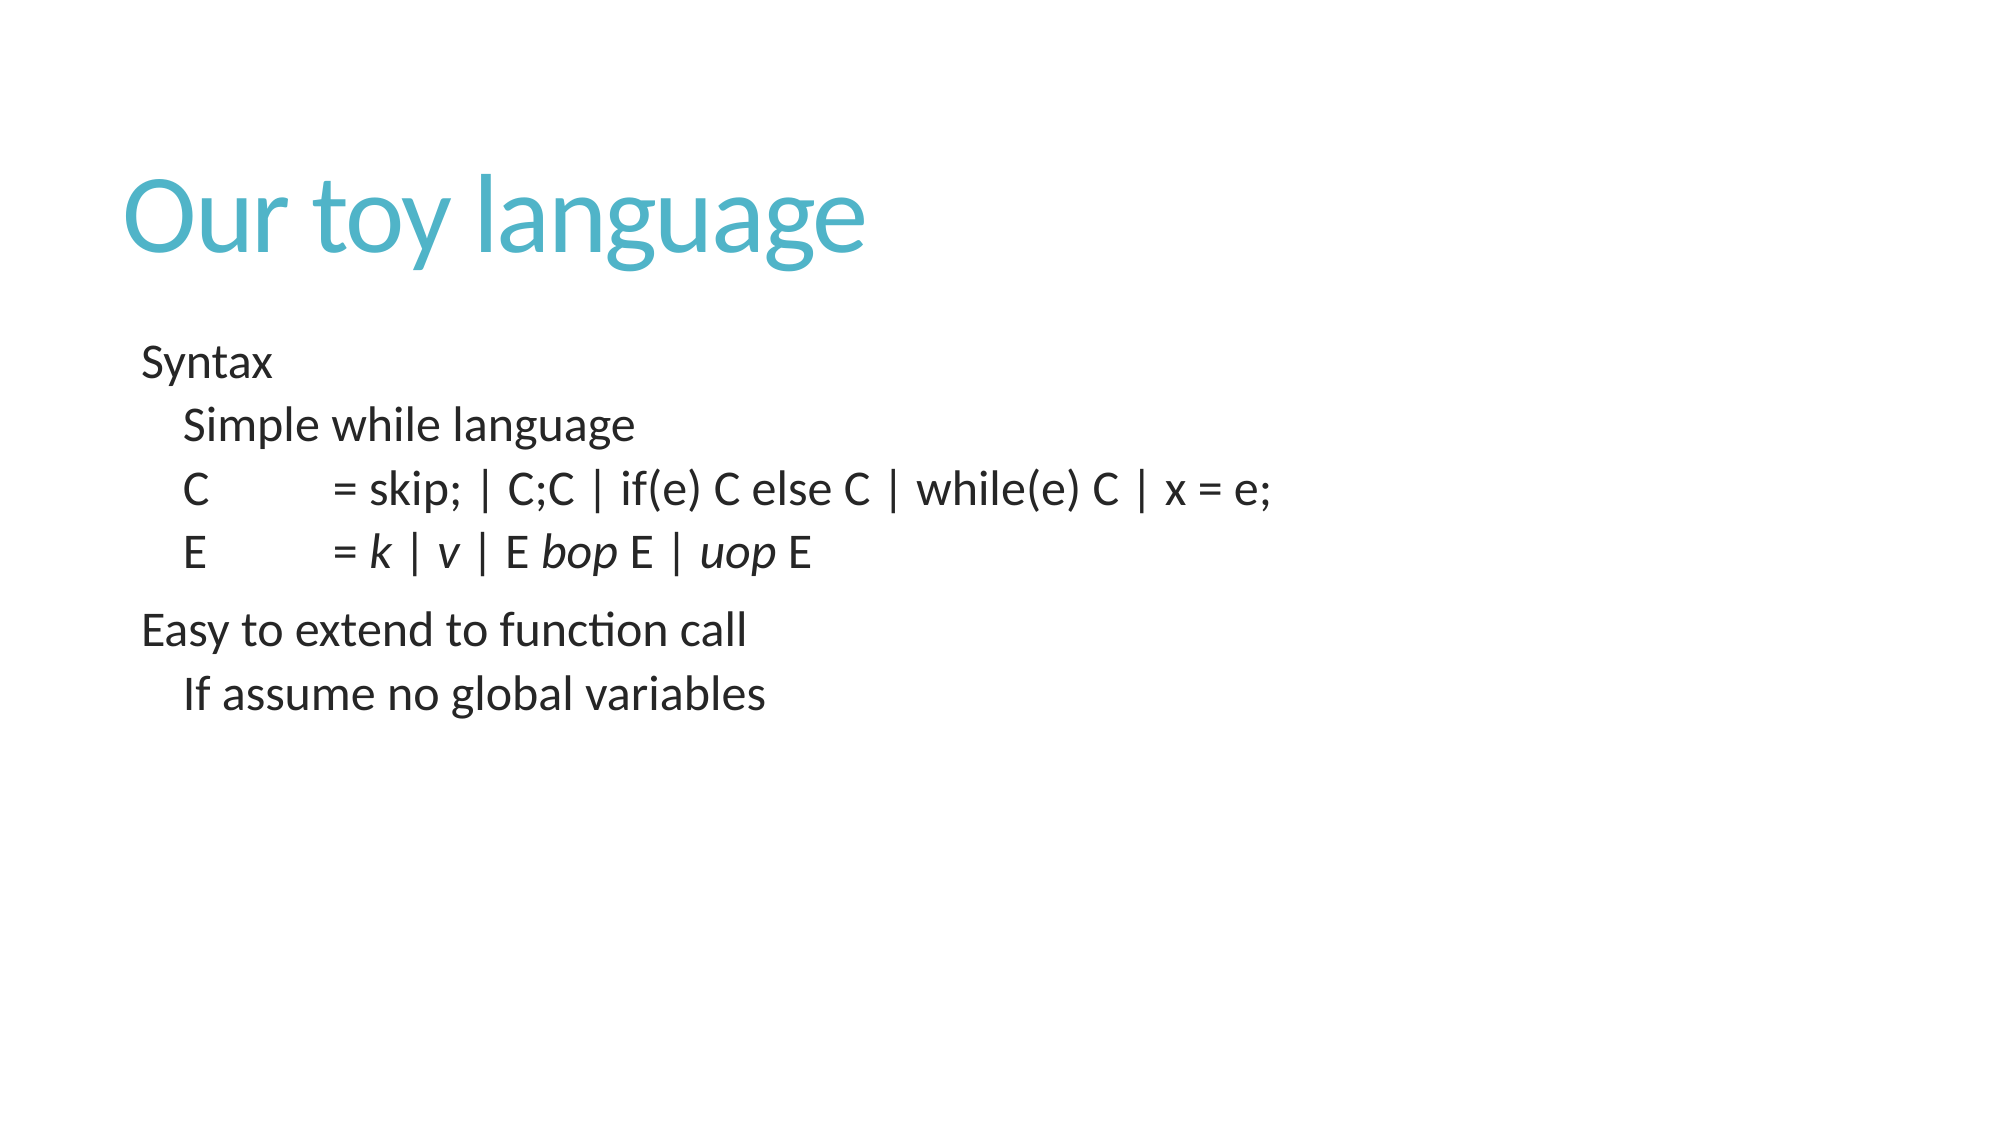

# Our toy language
Syntax
Simple while language
C 	= skip; | C;C | if(e) C else C | while(e) C | x = e;
E 	= k | v | E bop E | uop E
Easy to extend to function call
If assume no global variables